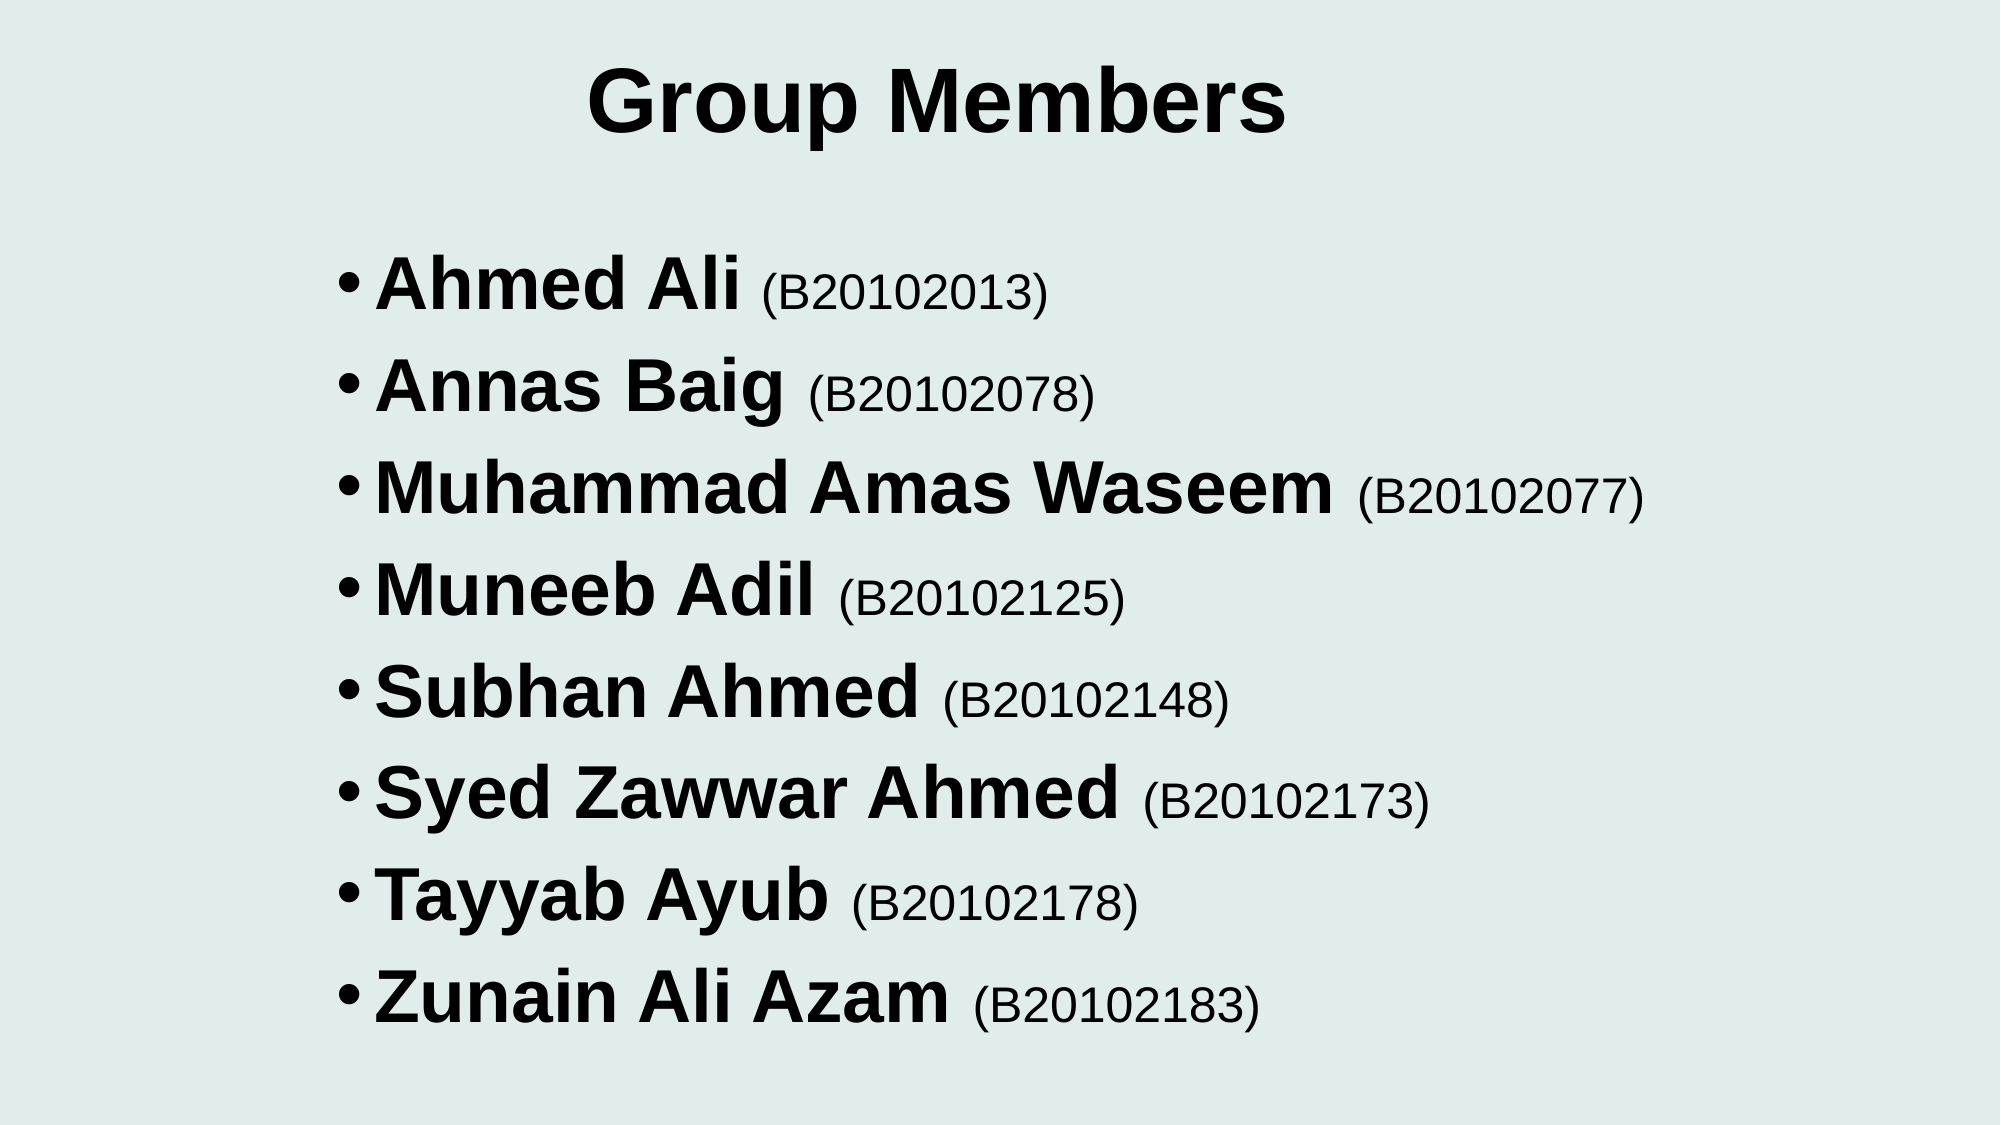

# Group Members
Ahmed Ali (B20102013)
Annas Baig (B20102078)
Muhammad Amas Waseem (B20102077)
Muneeb Adil (B20102125)
Subhan Ahmed (B20102148)
Syed Zawwar Ahmed (B20102173)
Tayyab Ayub (B20102178)
Zunain Ali Azam (B20102183)